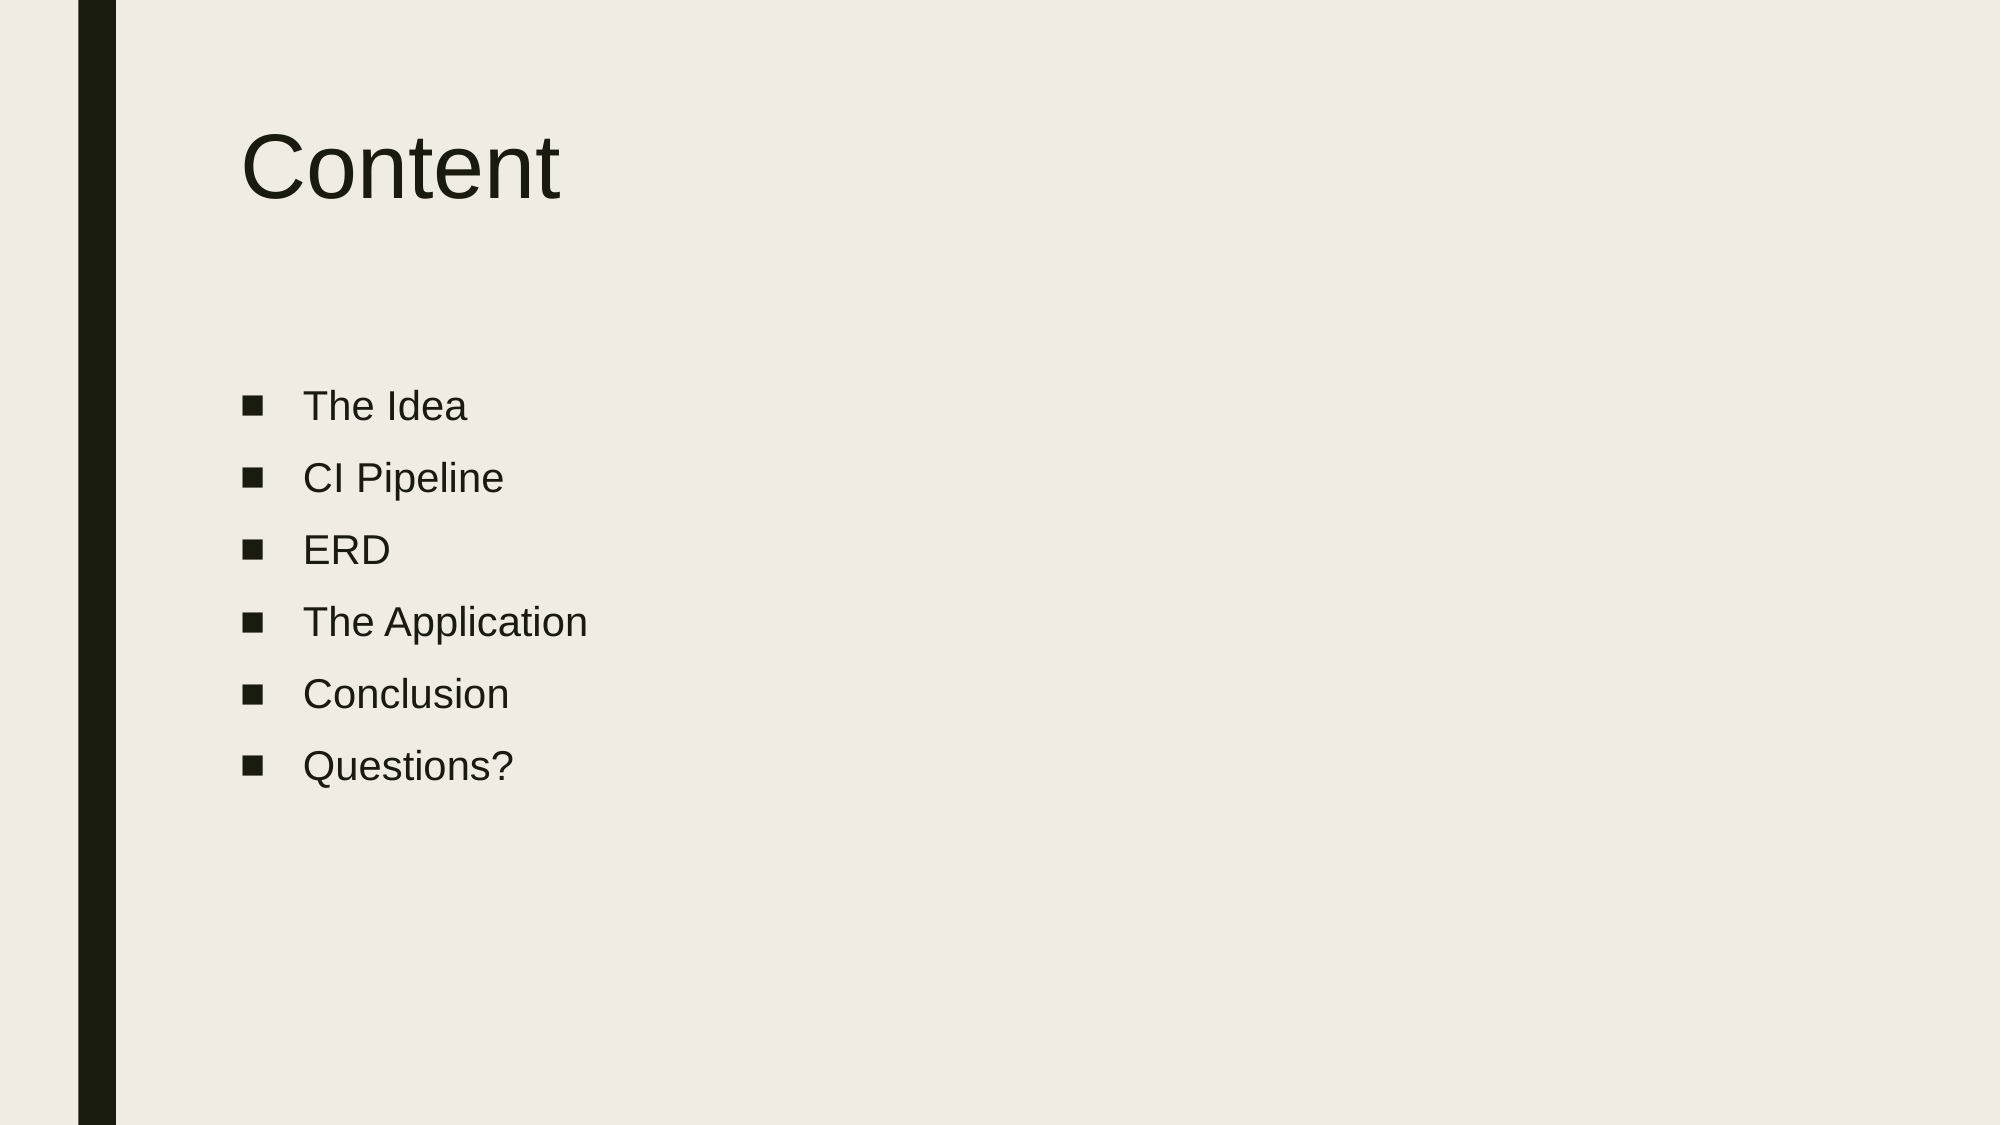

# Content
The Idea
CI Pipeline
ERD
The Application
Conclusion
Questions?